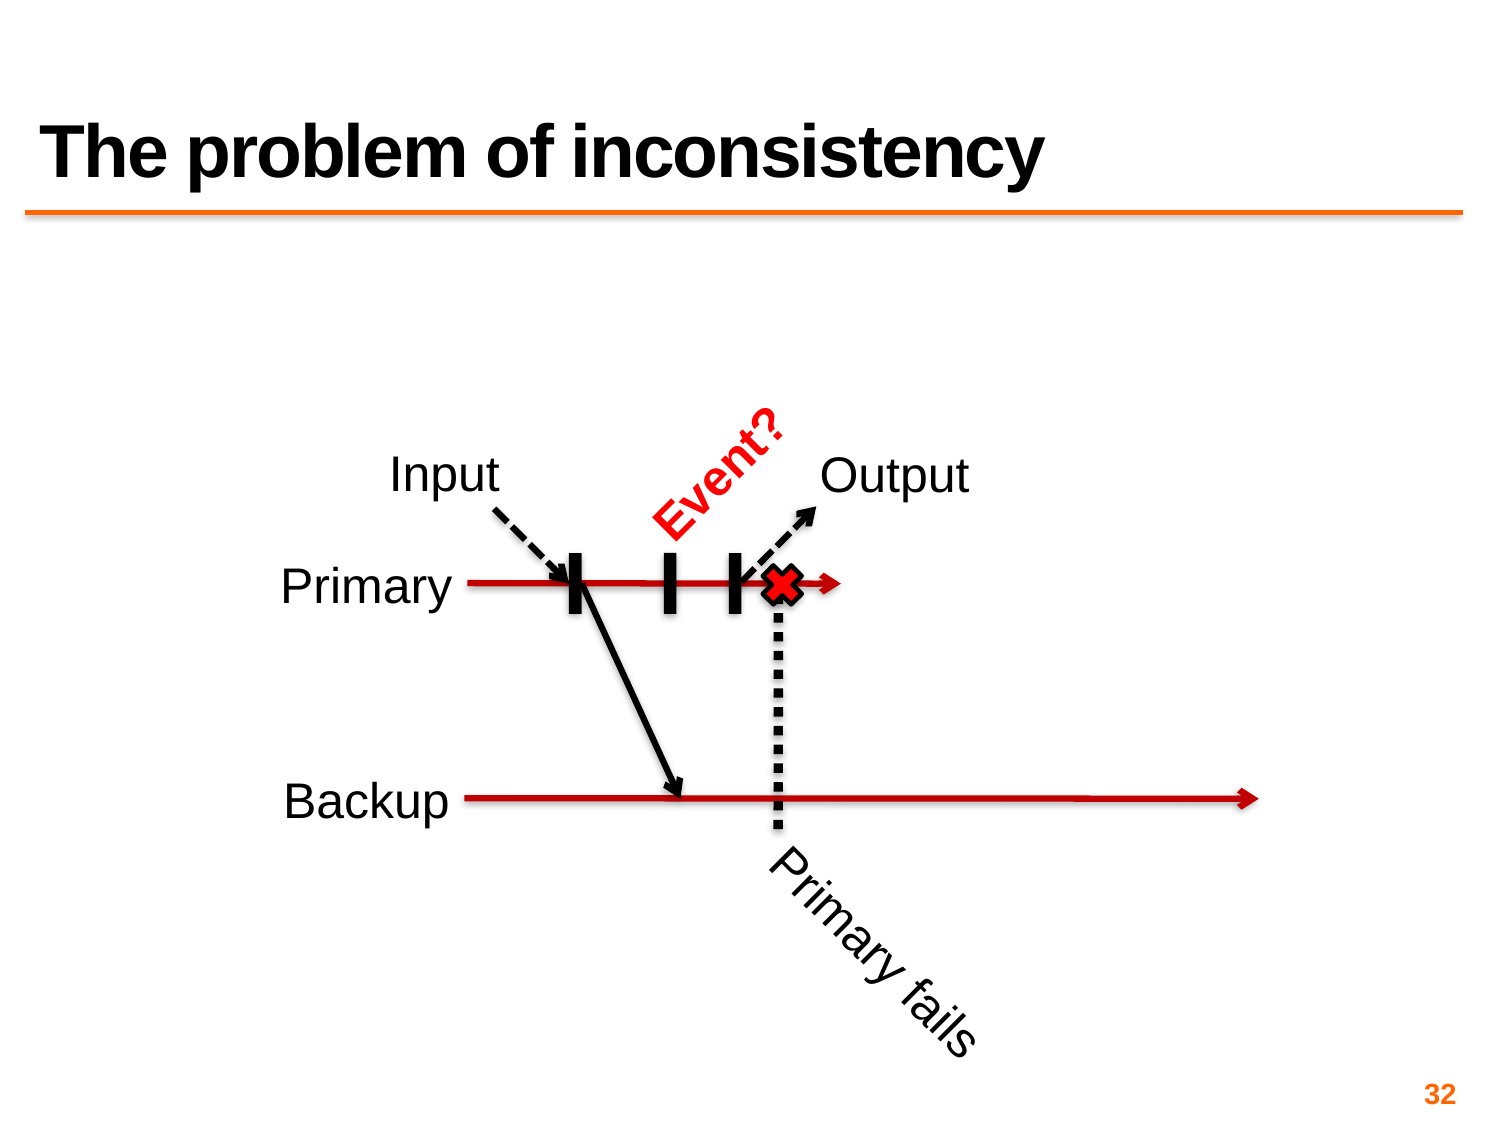

# The problem of inconsistency
Event?
Input
Output
Primary

Backup
Primary fails
32